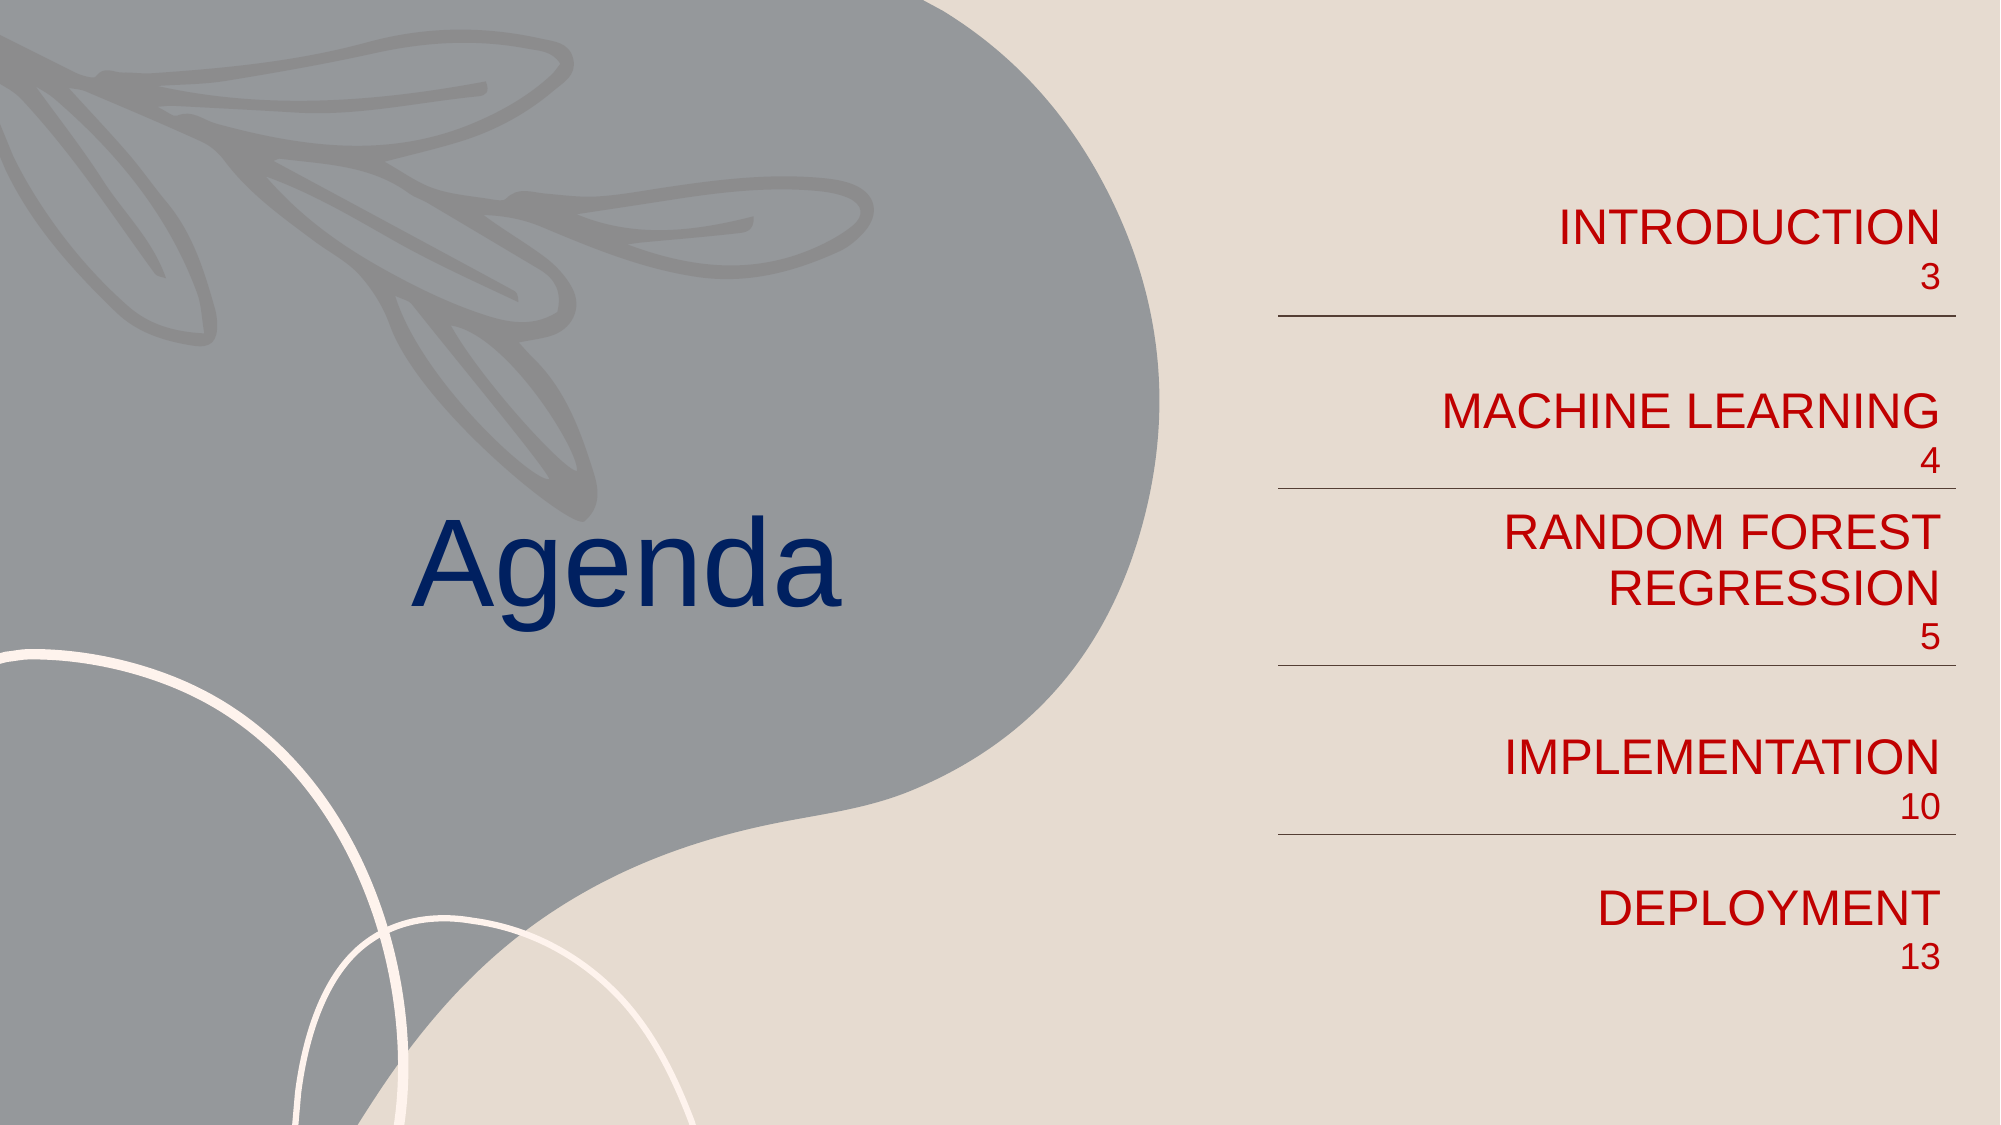

| INTRODUCTION 3 |
| --- |
| MACHINE LEARNING 4 |
| RANDOM FOREST REGRESSION 5 |
| IMPLEMENTATION 10 |
| DEPLOYMENT 13 |
# Agenda